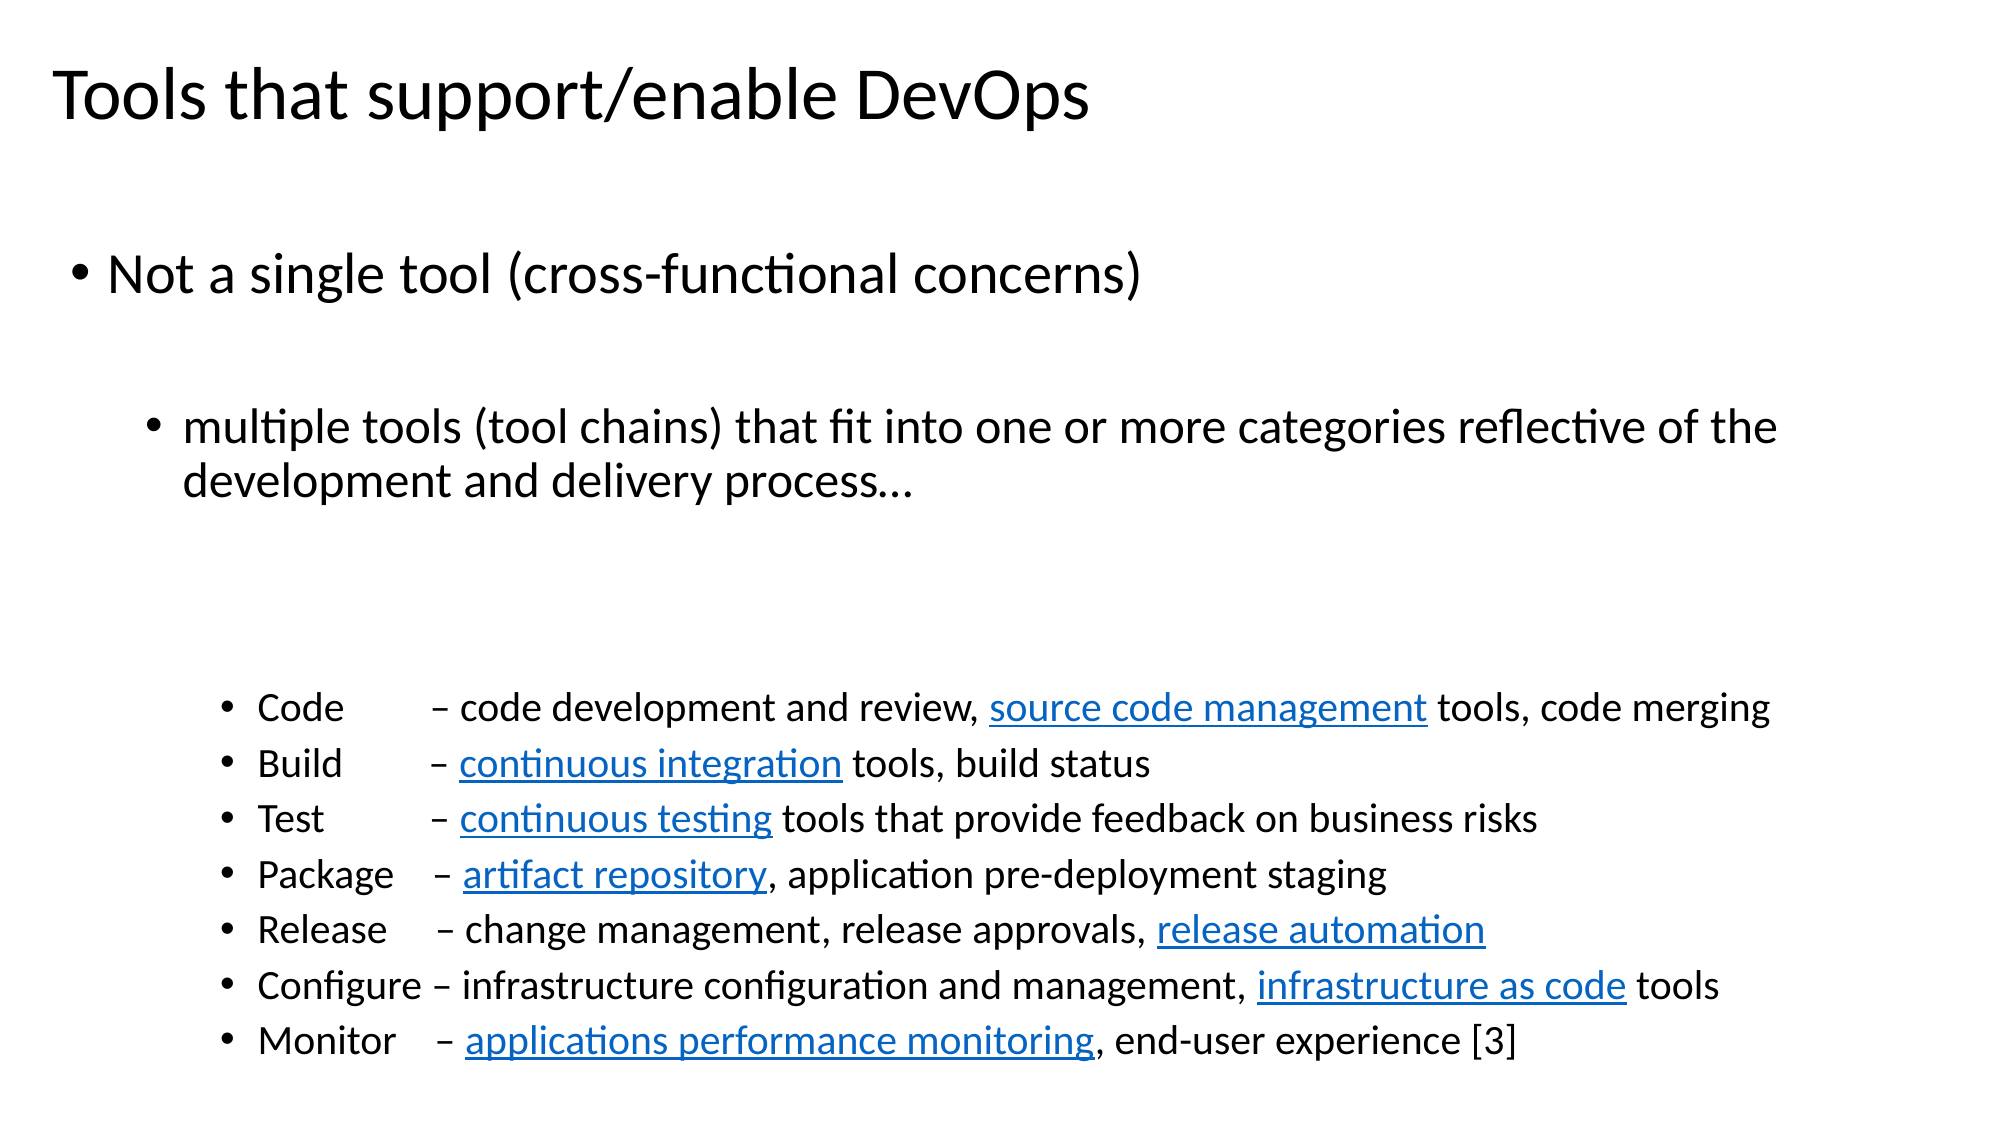

# Tools that support/enable DevOps
Not a single tool (cross-functional concerns)

multiple tools (tool chains) that fit into one or more categories reflective of the development and delivery process…

Code         – code development and review, source code management tools, code merging
Build         – continuous integration tools, build status
Test           – continuous testing tools that provide feedback on business risks
Package    – artifact repository, application pre-deployment staging
Release     – change management, release approvals, release automation
Configure – infrastructure configuration and management, infrastructure as code tools
Monitor    – applications performance monitoring, end-user experience [3]